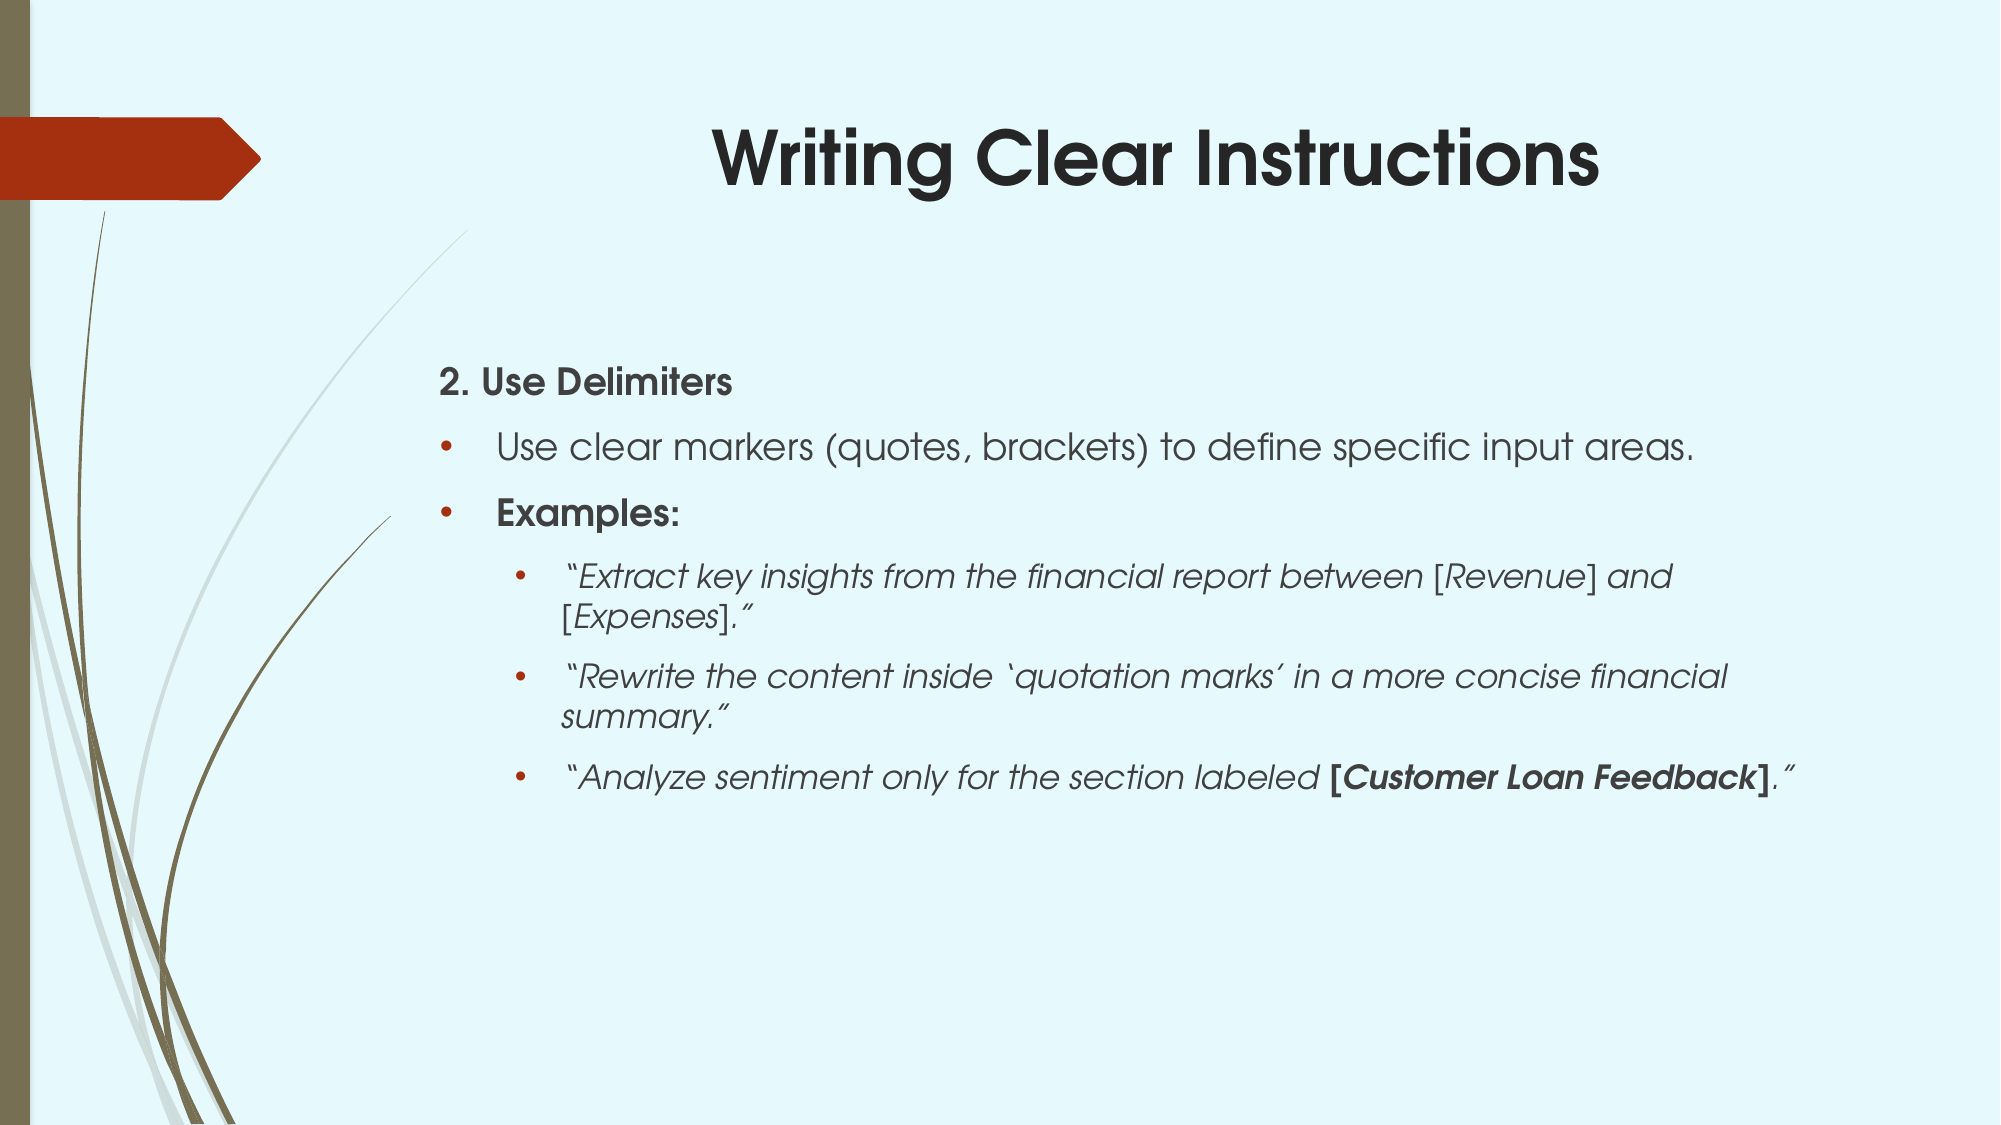

# Writing Clear Instructions
2. Use Delimiters
Use clear markers (quotes, brackets) to define specific input areas.
Examples:
“Extract key insights from the financial report between [Revenue] and [Expenses].”
“Rewrite the content inside ‘quotation marks’ in a more concise financial summary.”
“Analyze sentiment only for the section labeled [Customer Loan Feedback].”